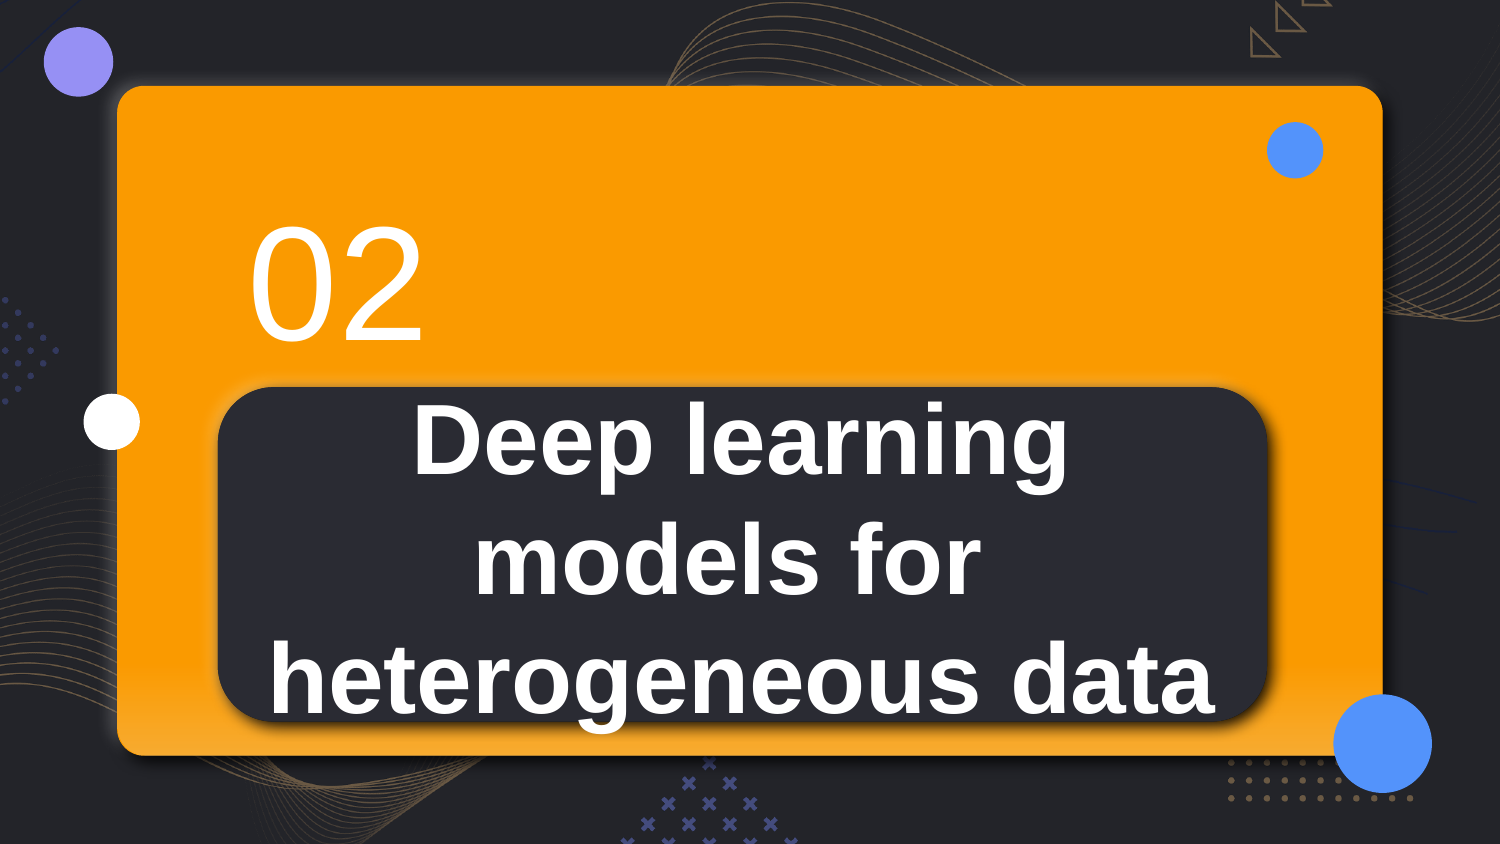

02
# Deep learning models for heterogeneous data